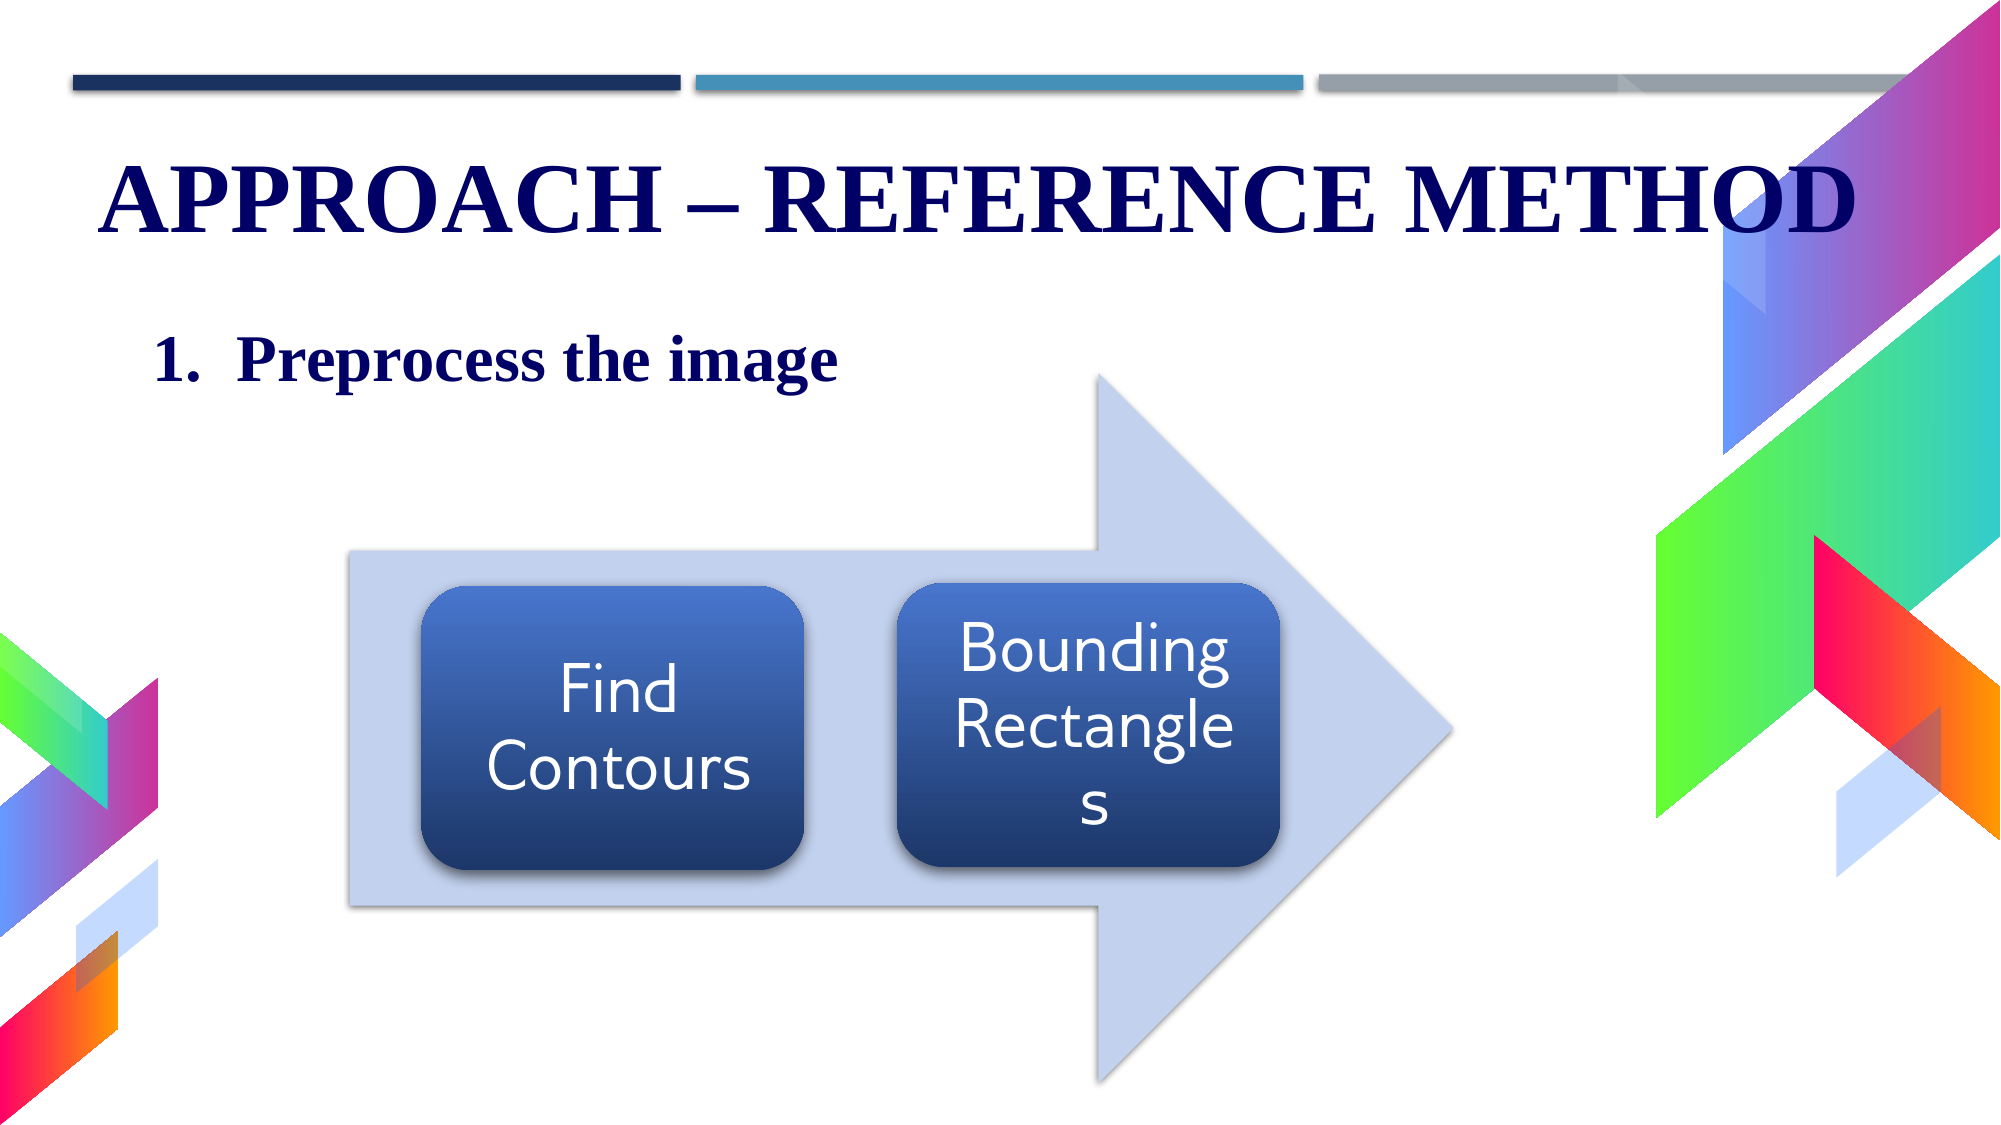

APPROACH – REFERENCE METHOD
Preprocess the image
Find Contours
Bounding Rectangles